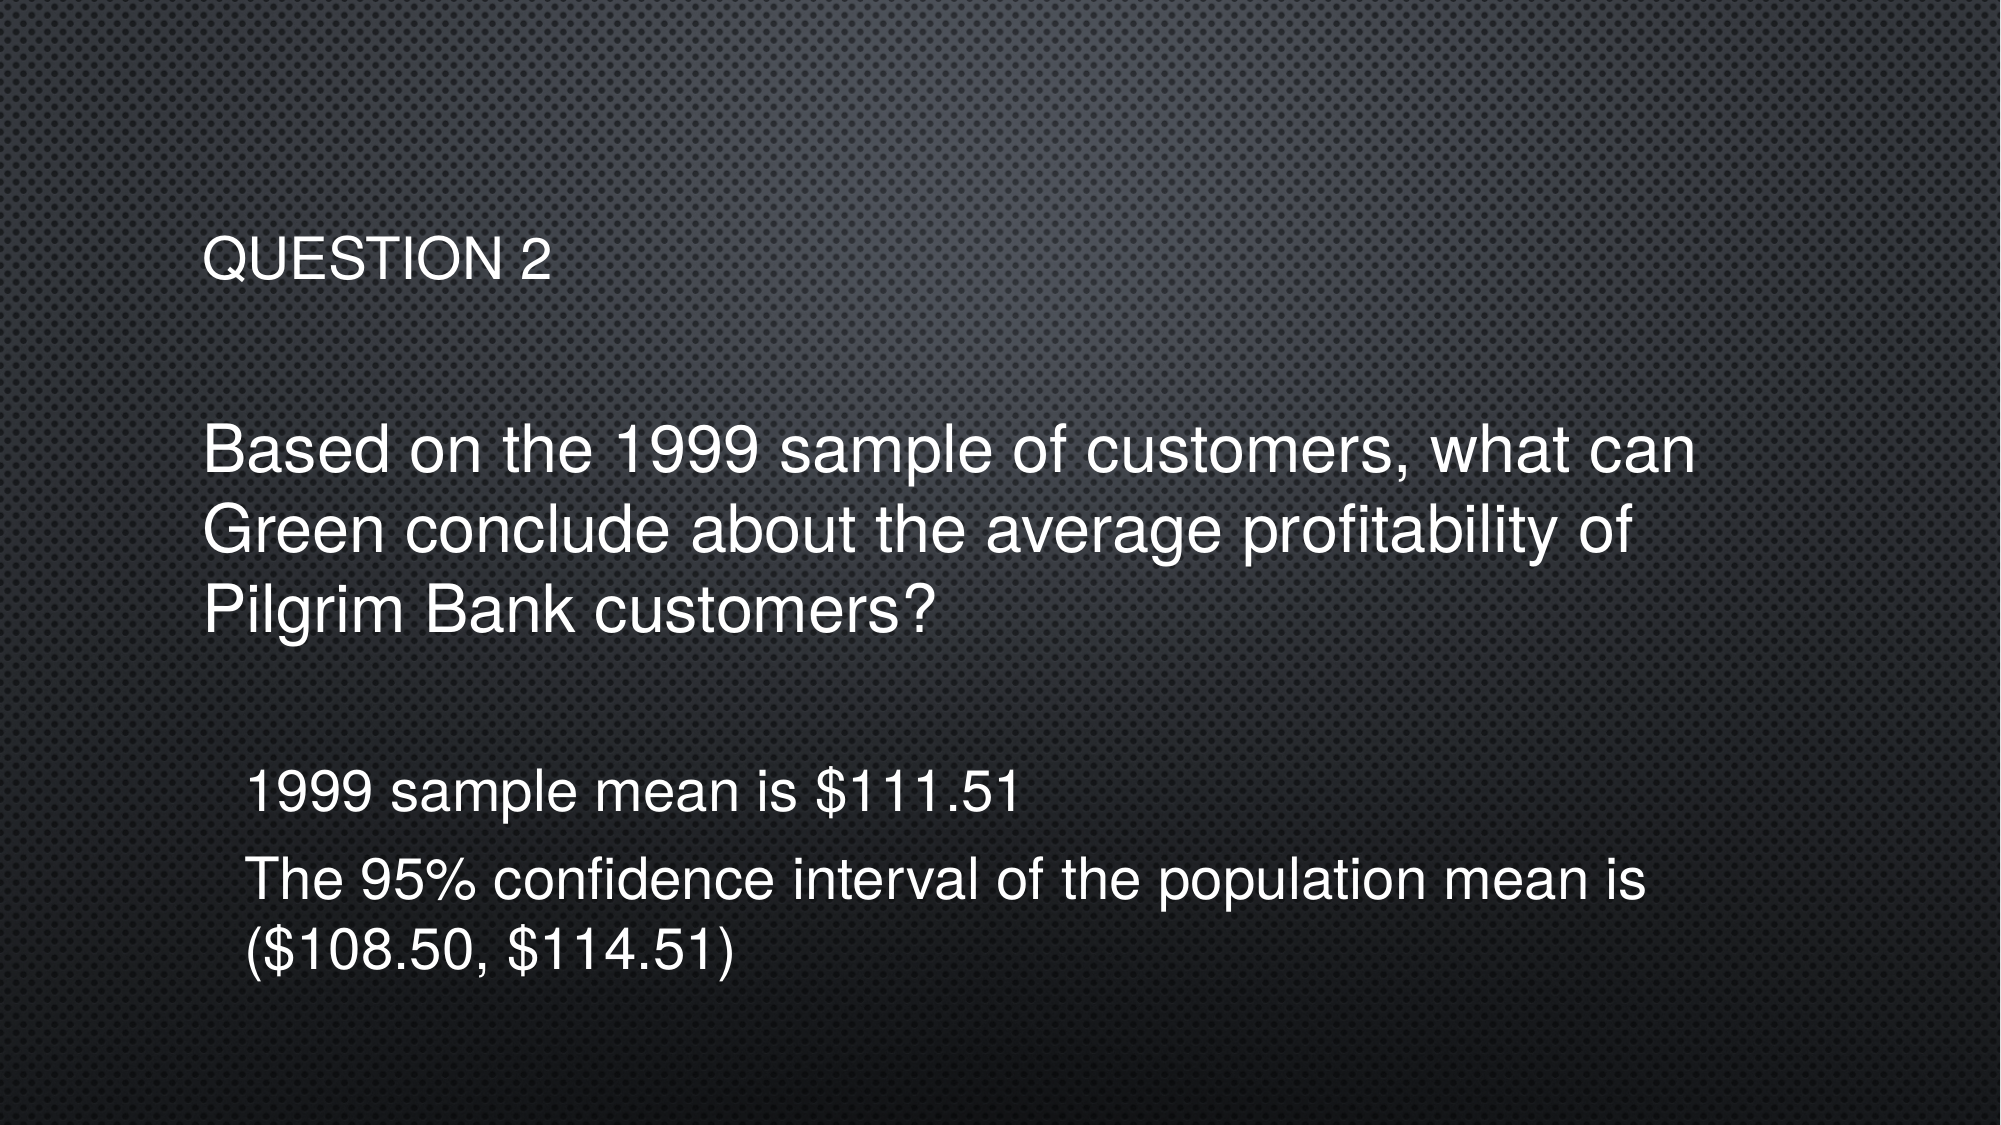

# question 2
Based on the 1999 sample of customers, what can Green conclude about the average profitability of Pilgrim Bank customers?

1999 sample mean is $111.51
The 95% confidence interval of the population mean is ($108.50, $114.51)